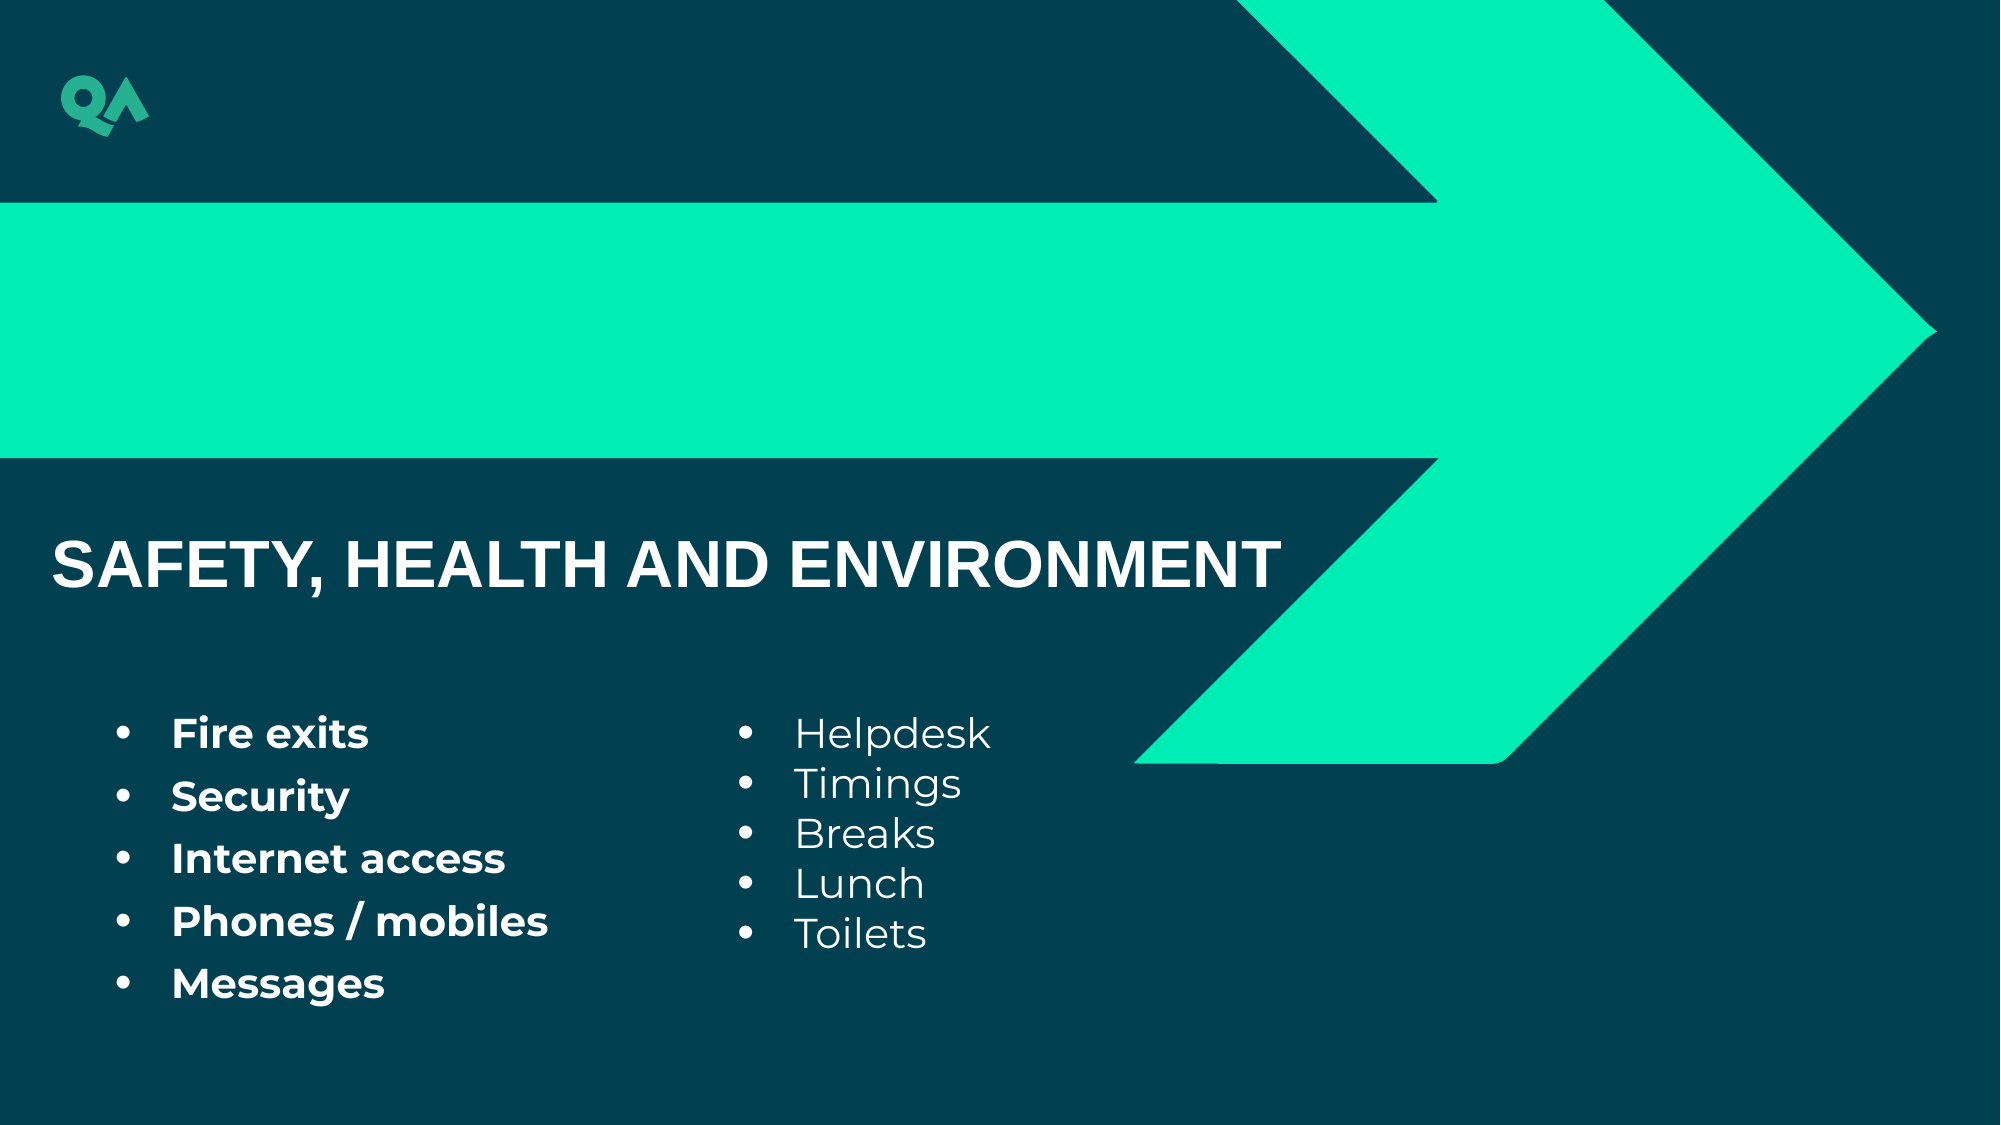

# Safety, Health and Environment
Fire exits
Security
Internet access
Phones / mobiles
Messages

Helpdesk
Timings
Breaks
Lunch
Toilets